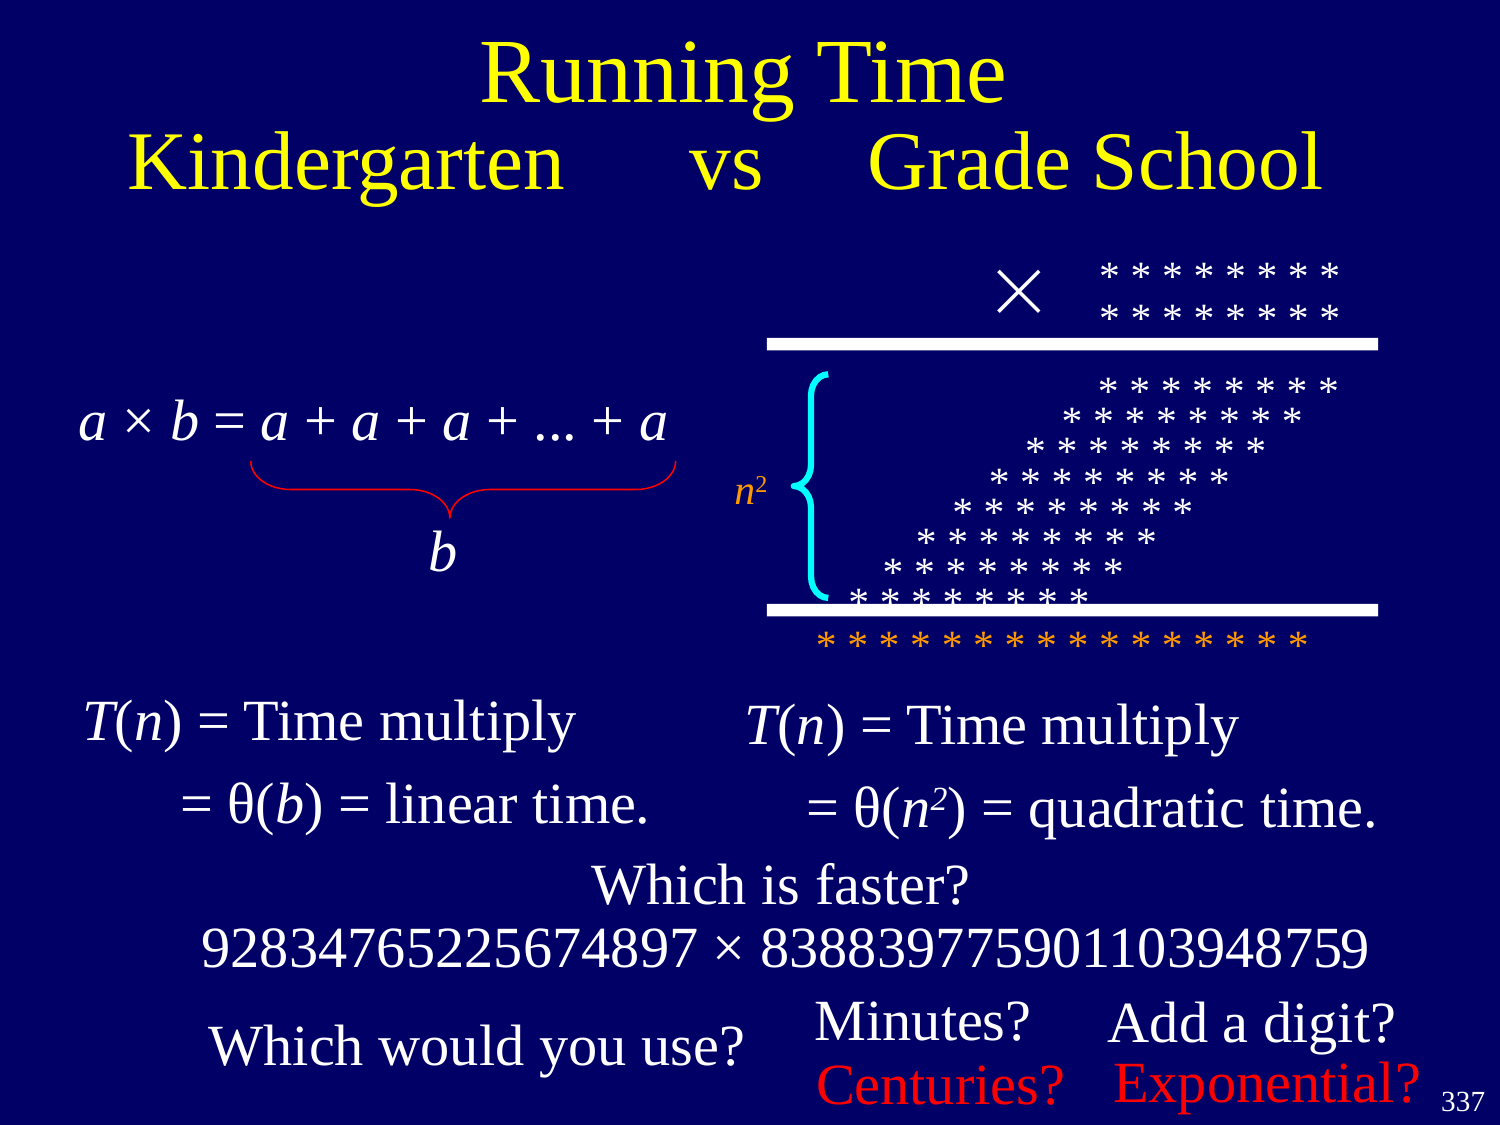

Running Time
# Kindergarten      vs     Grade School
×
* * * * * * * *
* * * * * * * *

  * * * * * * * *

n2
  * * * * * * * *
  * * * * * * * *
  * * * * * * * *
  * * * * * * * *
  * * * * * * * *
  * * * * * * * *
  * * * * * * * *
  * * * * * * * * * * * * * * * *

a × b = a + a + a + ... + a
b
T(n) = Time multiply
T(n) = Time multiply
= θ(b) = linear time.
= θ(n2) = quadratic time.
Which is faster?
92834765225674897 × 83883977590110394875
9
Minutes?
Add a digit?
Which would you use?
Exponential?
Centuries?